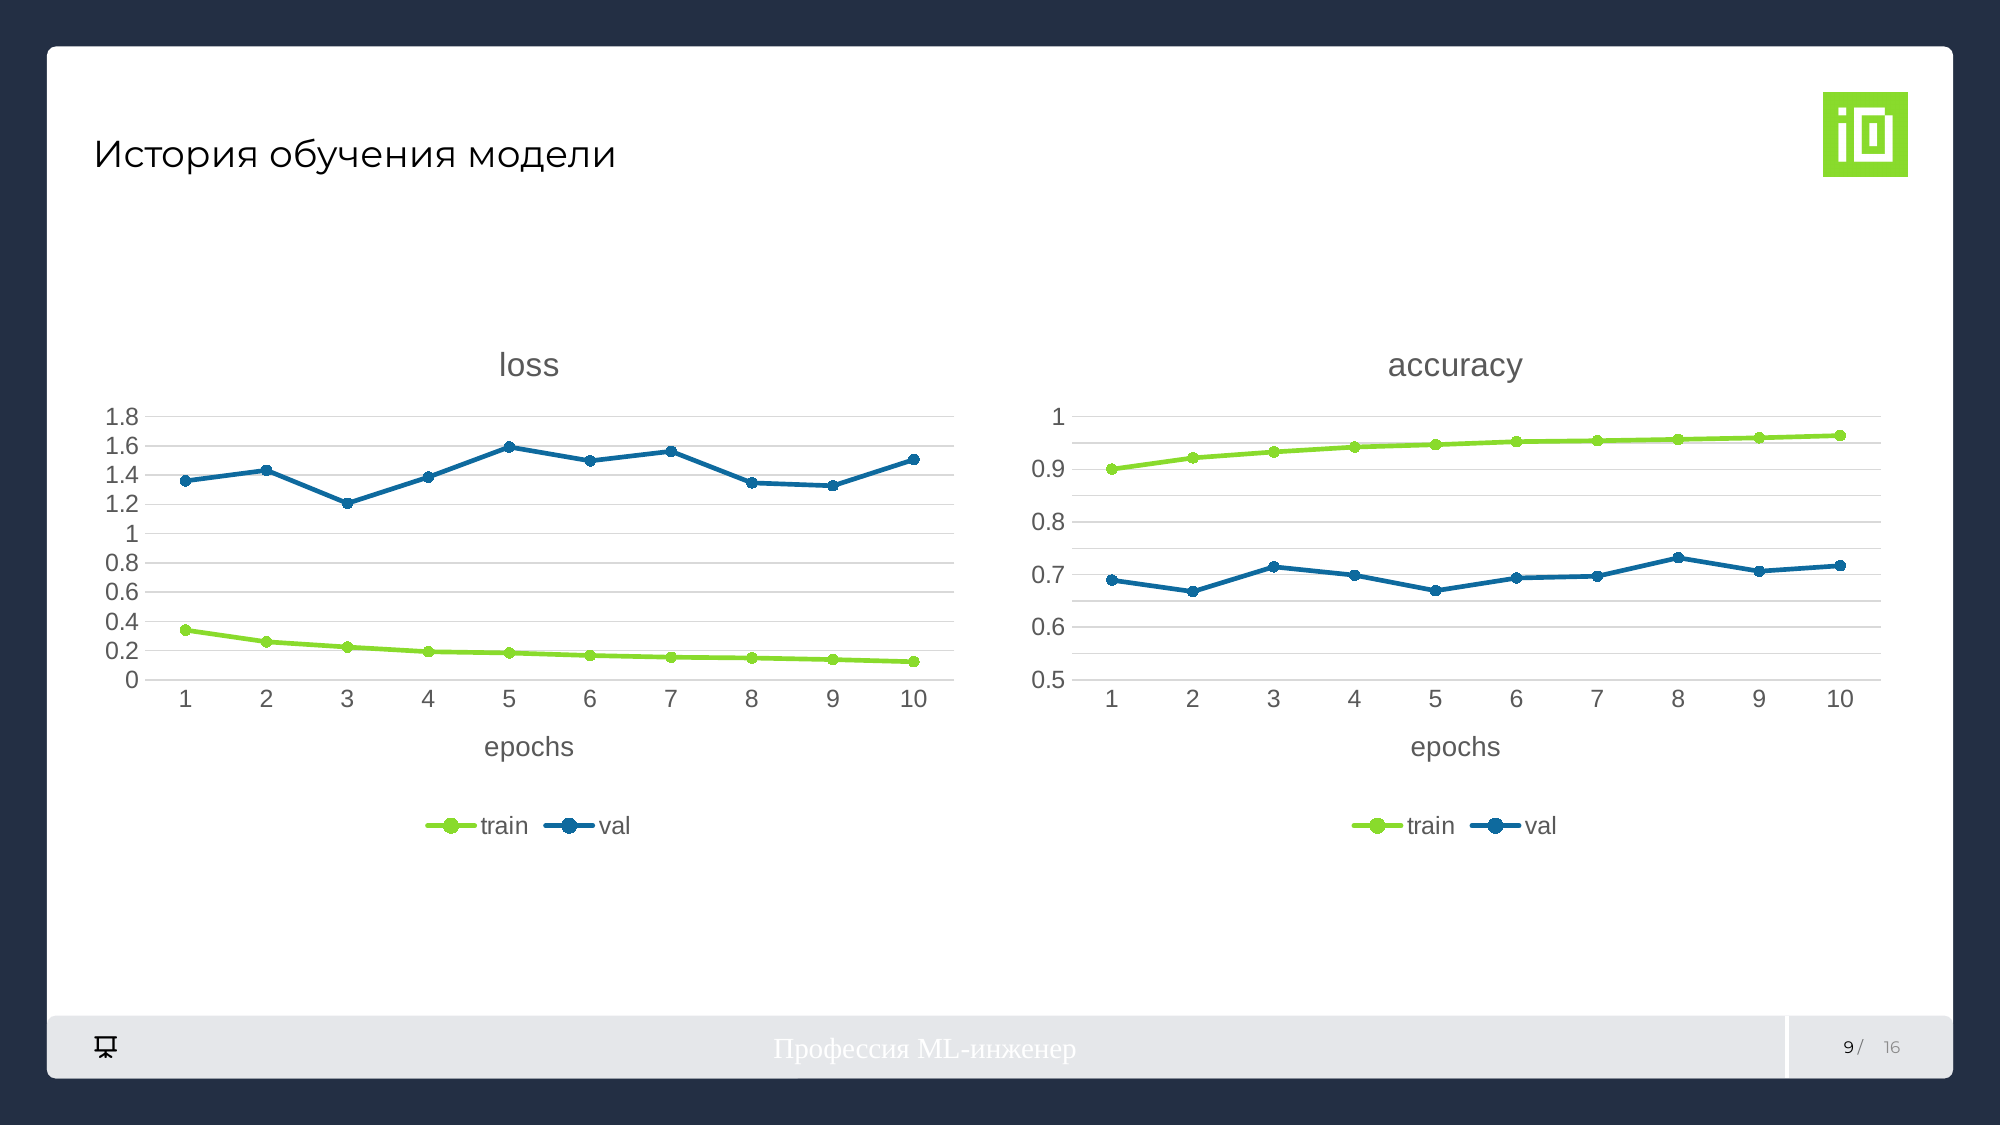

# История обучения модели

### Chart: accuracy

| Category | train | val |
|---|---|---|
| 1 | 0.90021674560488 | 0.689445289804952 |
| 2 | 0.92169061571807 | 0.667588878129755 |
| 3 | 0.933009552861844 | 0.714759994466731 |
| 4 | 0.942281448181745 | 0.698851846728454 |
| 5 | 0.946776912579272 | 0.669248858763314 |
| 6 | 0.952516657301115 | 0.693456909669387 |
| 7 | 0.954322870675122 | 0.696915202655969 |
| 8 | 0.956891707473709 | 0.731913127680177 |
| 9 | 0.95978164887212 | 0.706321759579471 |
| 10 | 0.964076422894757 | 0.71683497025868 |

### Chart: loss

| Category | train | val |
|---|---|---|
| 1 | 0.339901823796942 | 1.36084822292869 |
| 2 | 0.259706888120751 | 1.43366986178641 |
| 3 | 0.223758590930487 | 1.20730200929536 |
| 4 | 0.192049417417523 | 1.38671808072684 |
| 5 | 0.183408174052153 | 1.59247755603429 |
| 6 | 0.166101443545811 | 1.49751003978468 |
| 7 | 0.15453686883078 | 1.56329959801573 |
| 8 | 0.149353740848319 | 1.34719578232129 |
| 9 | 0.138272495032462 | 1.32728393770215 |
| 10 | 0.123222252929926 | 1.50617416781346 |
Профессия ML-инженер
9
16